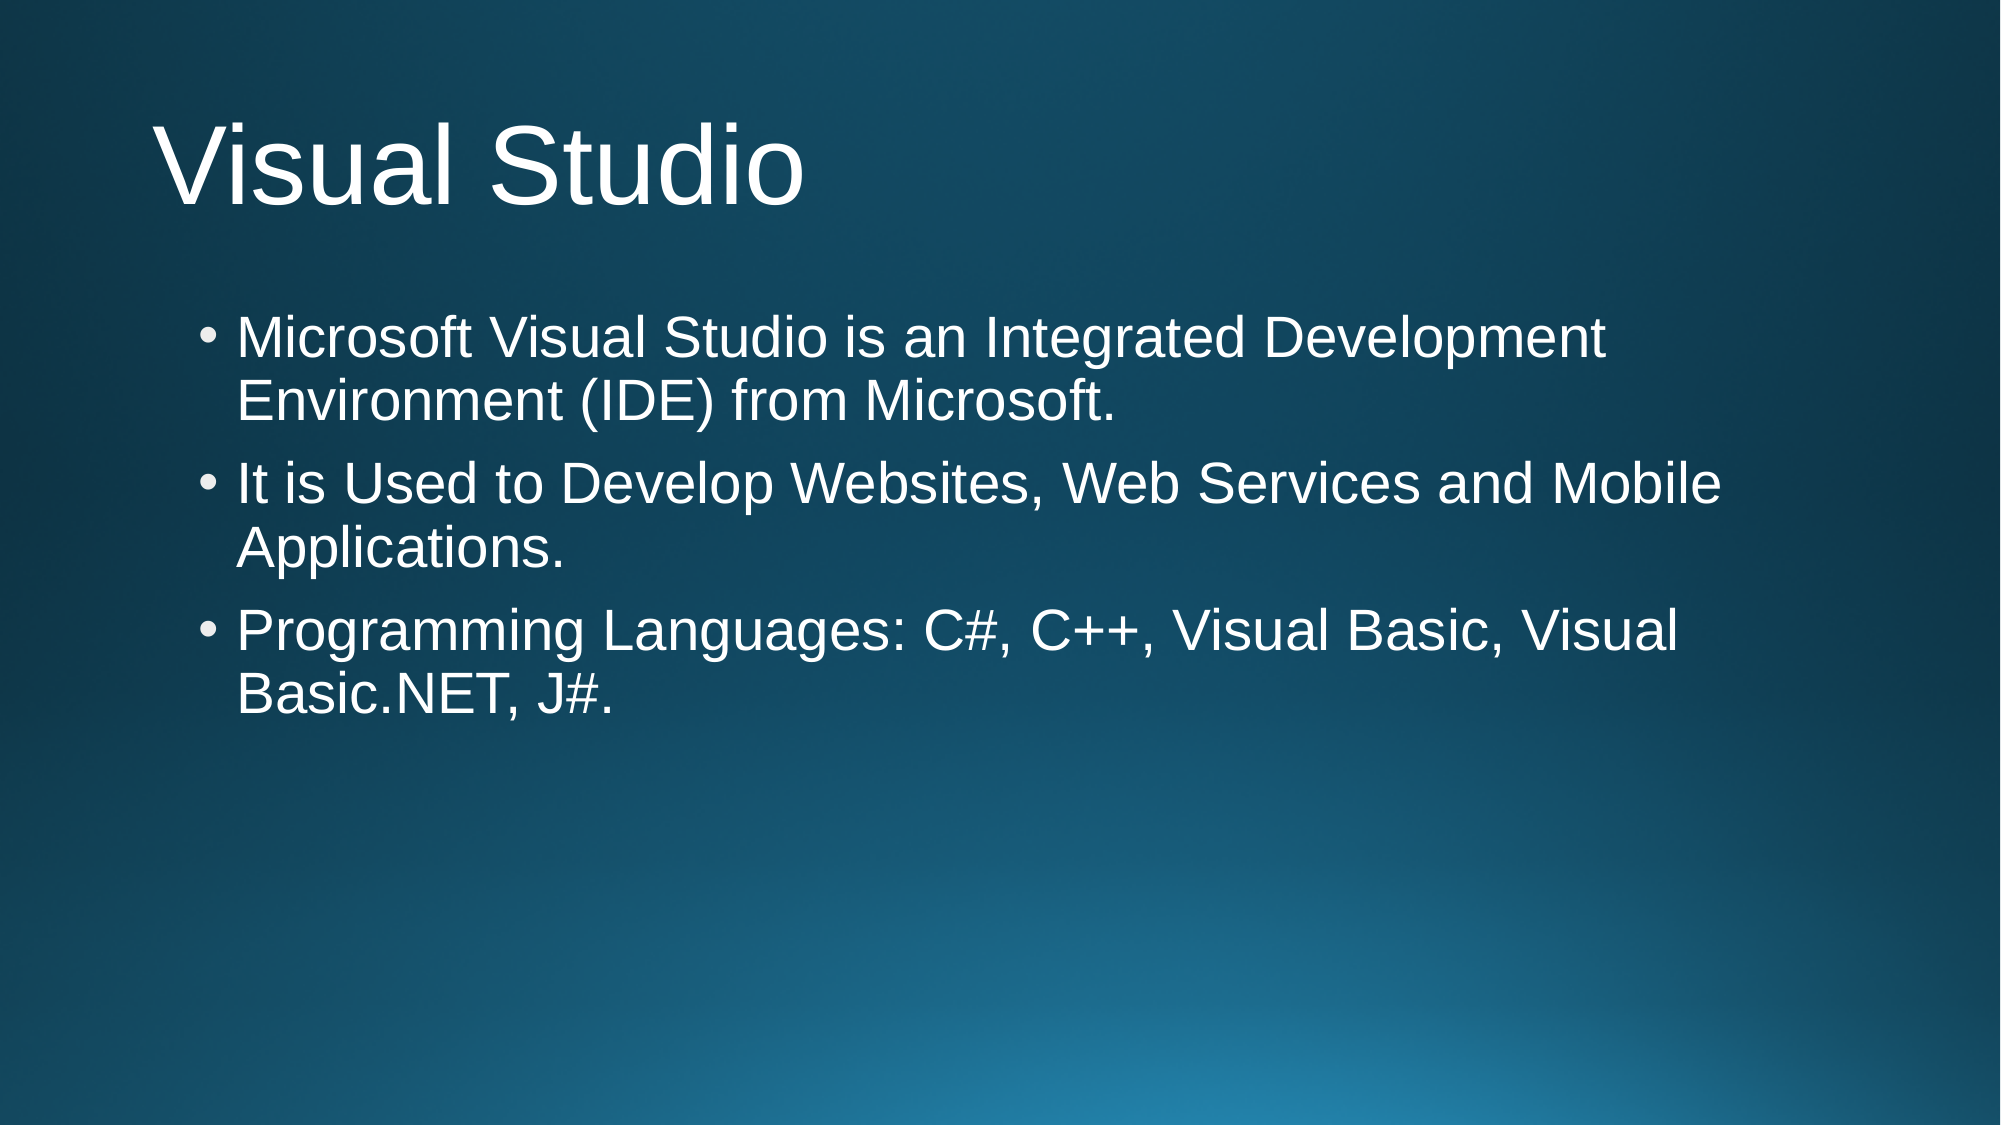

# Visual Studio
Microsoft Visual Studio is an Integrated Development Environment (IDE) from Microsoft.
It is Used to Develop Websites, Web Services and Mobile Applications.
Programming Languages: C#, C++, Visual Basic, Visual Basic.NET, J#.